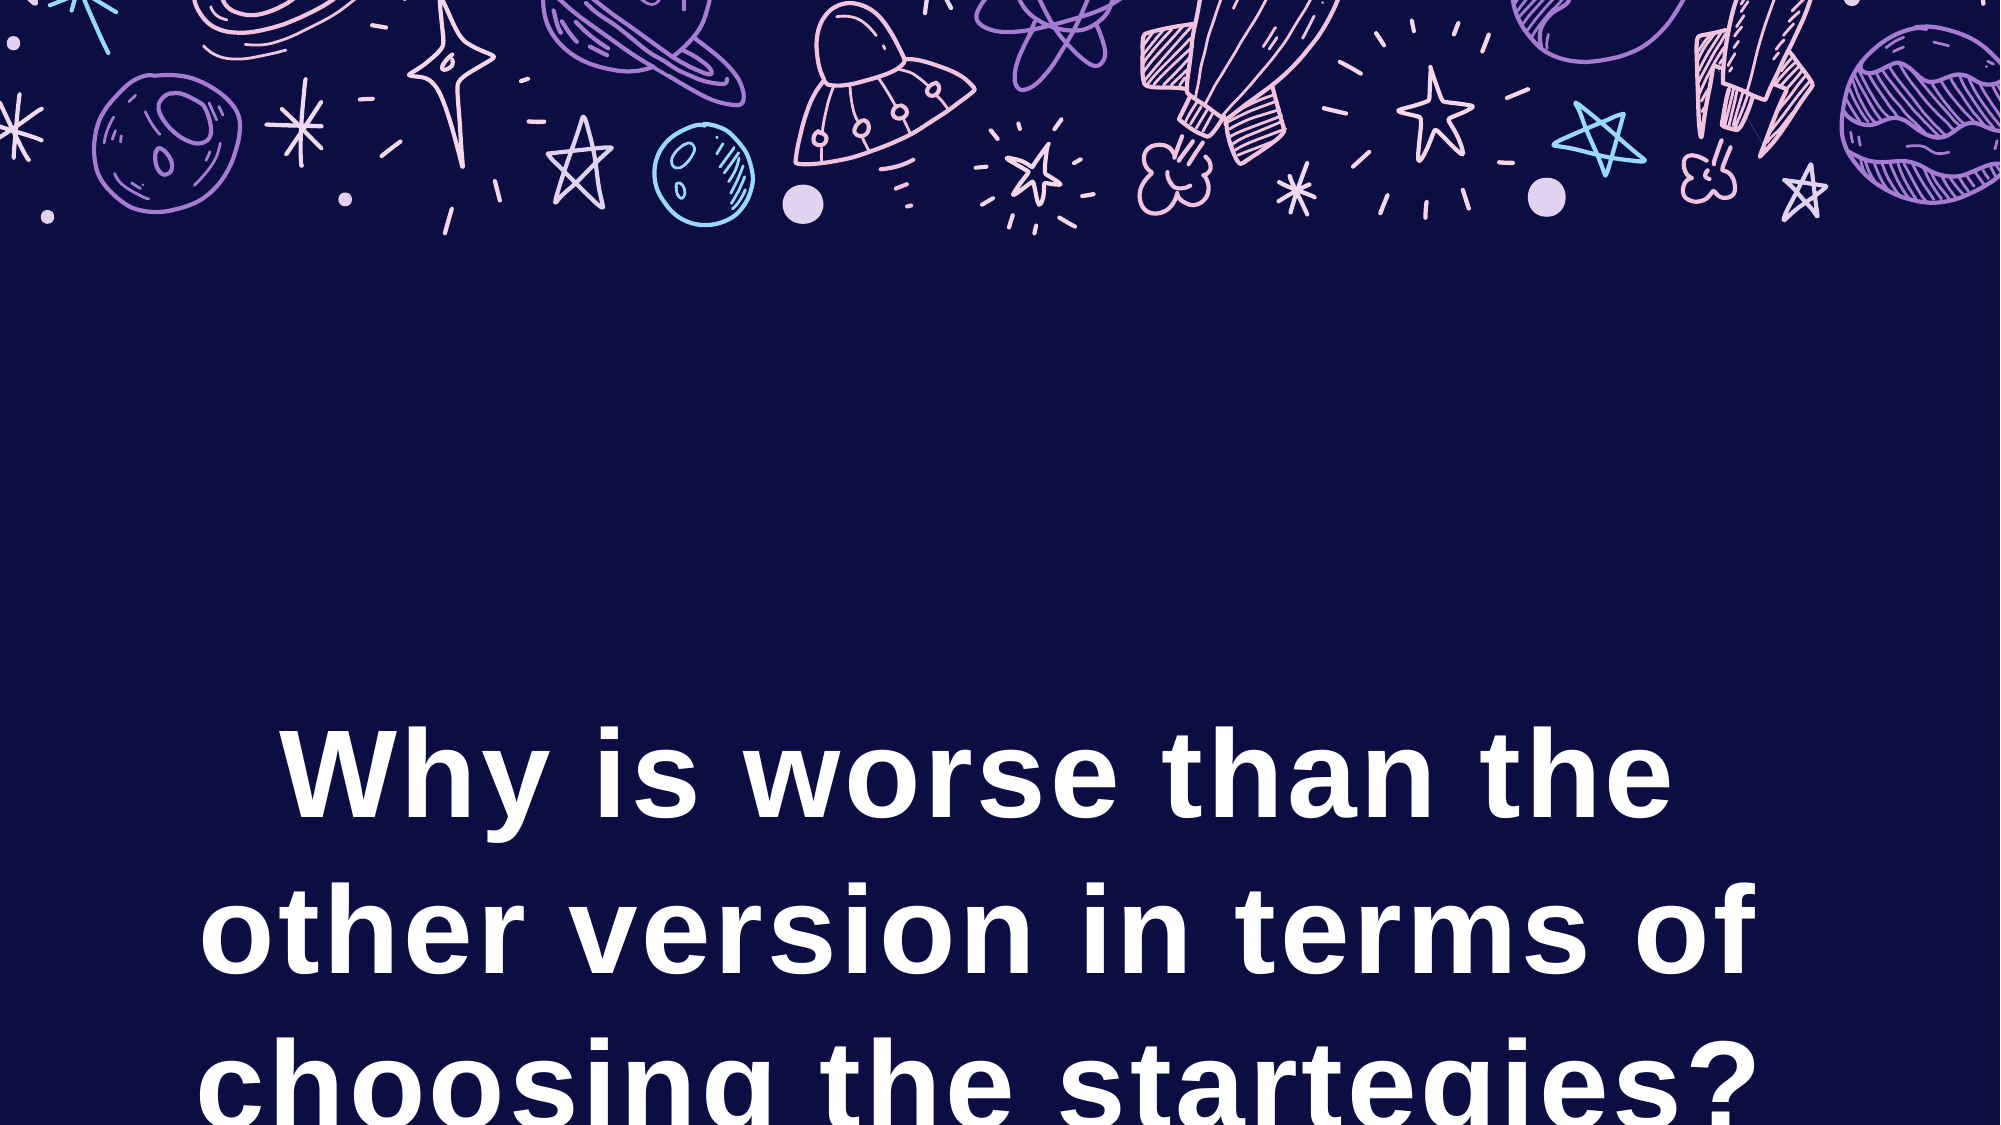

Why is worse than the other version in terms of choosing the startegies?